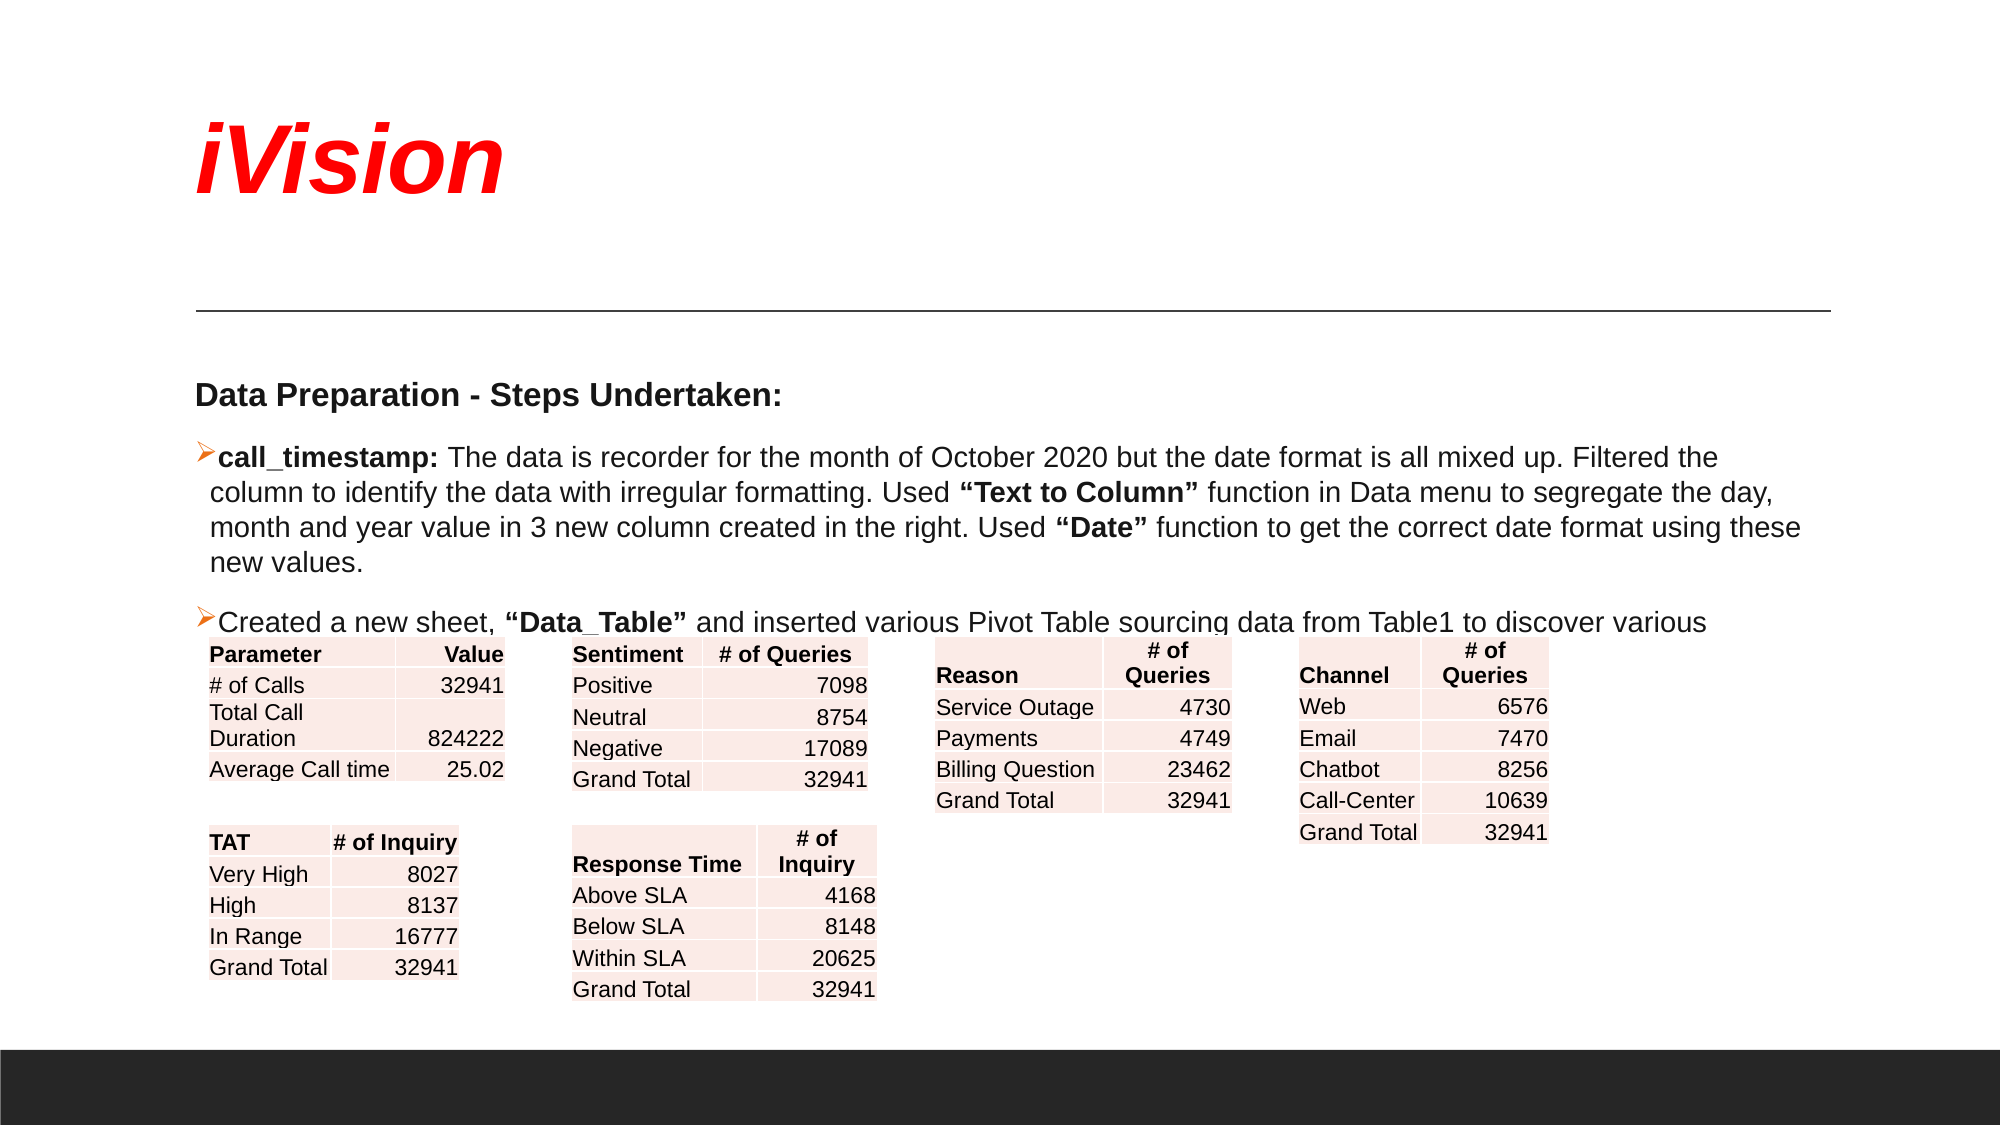

# iVision
Data Preparation - Steps Undertaken:
call_timestamp: The data is recorder for the month of October 2020 but the date format is all mixed up. Filtered the column to identify the data with irregular formatting. Used “Text to Column” function in Data menu to segregate the day, month and year value in 3 new column created in the right. Used “Date” function to get the correct date format using these new values.
Created a new sheet, “Data_Table” and inserted various Pivot Table sourcing data from Table1 to discover various information such as,

| Parameter | Value |
| --- | --- |
| # of Calls | 32941 |
| Total Call Duration | 824222 |
| Average Call time | 25.02 |
| Sentiment | # of Queries |
| --- | --- |
| Positive | 7098 |
| Neutral | 8754 |
| Negative | 17089 |
| Grand Total | 32941 |
| Channel | # of Queries |
| --- | --- |
| Web | 6576 |
| Email | 7470 |
| Chatbot | 8256 |
| Call-Center | 10639 |
| Grand Total | 32941 |
| Reason | # of Queries |
| --- | --- |
| Service Outage | 4730 |
| Payments | 4749 |
| Billing Question | 23462 |
| Grand Total | 32941 |
| TAT | # of Inquiry |
| --- | --- |
| Very High | 8027 |
| High | 8137 |
| In Range | 16777 |
| Grand Total | 32941 |
| Response Time | # of Inquiry |
| --- | --- |
| Above SLA | 4168 |
| Below SLA | 8148 |
| Within SLA | 20625 |
| Grand Total | 32941 |